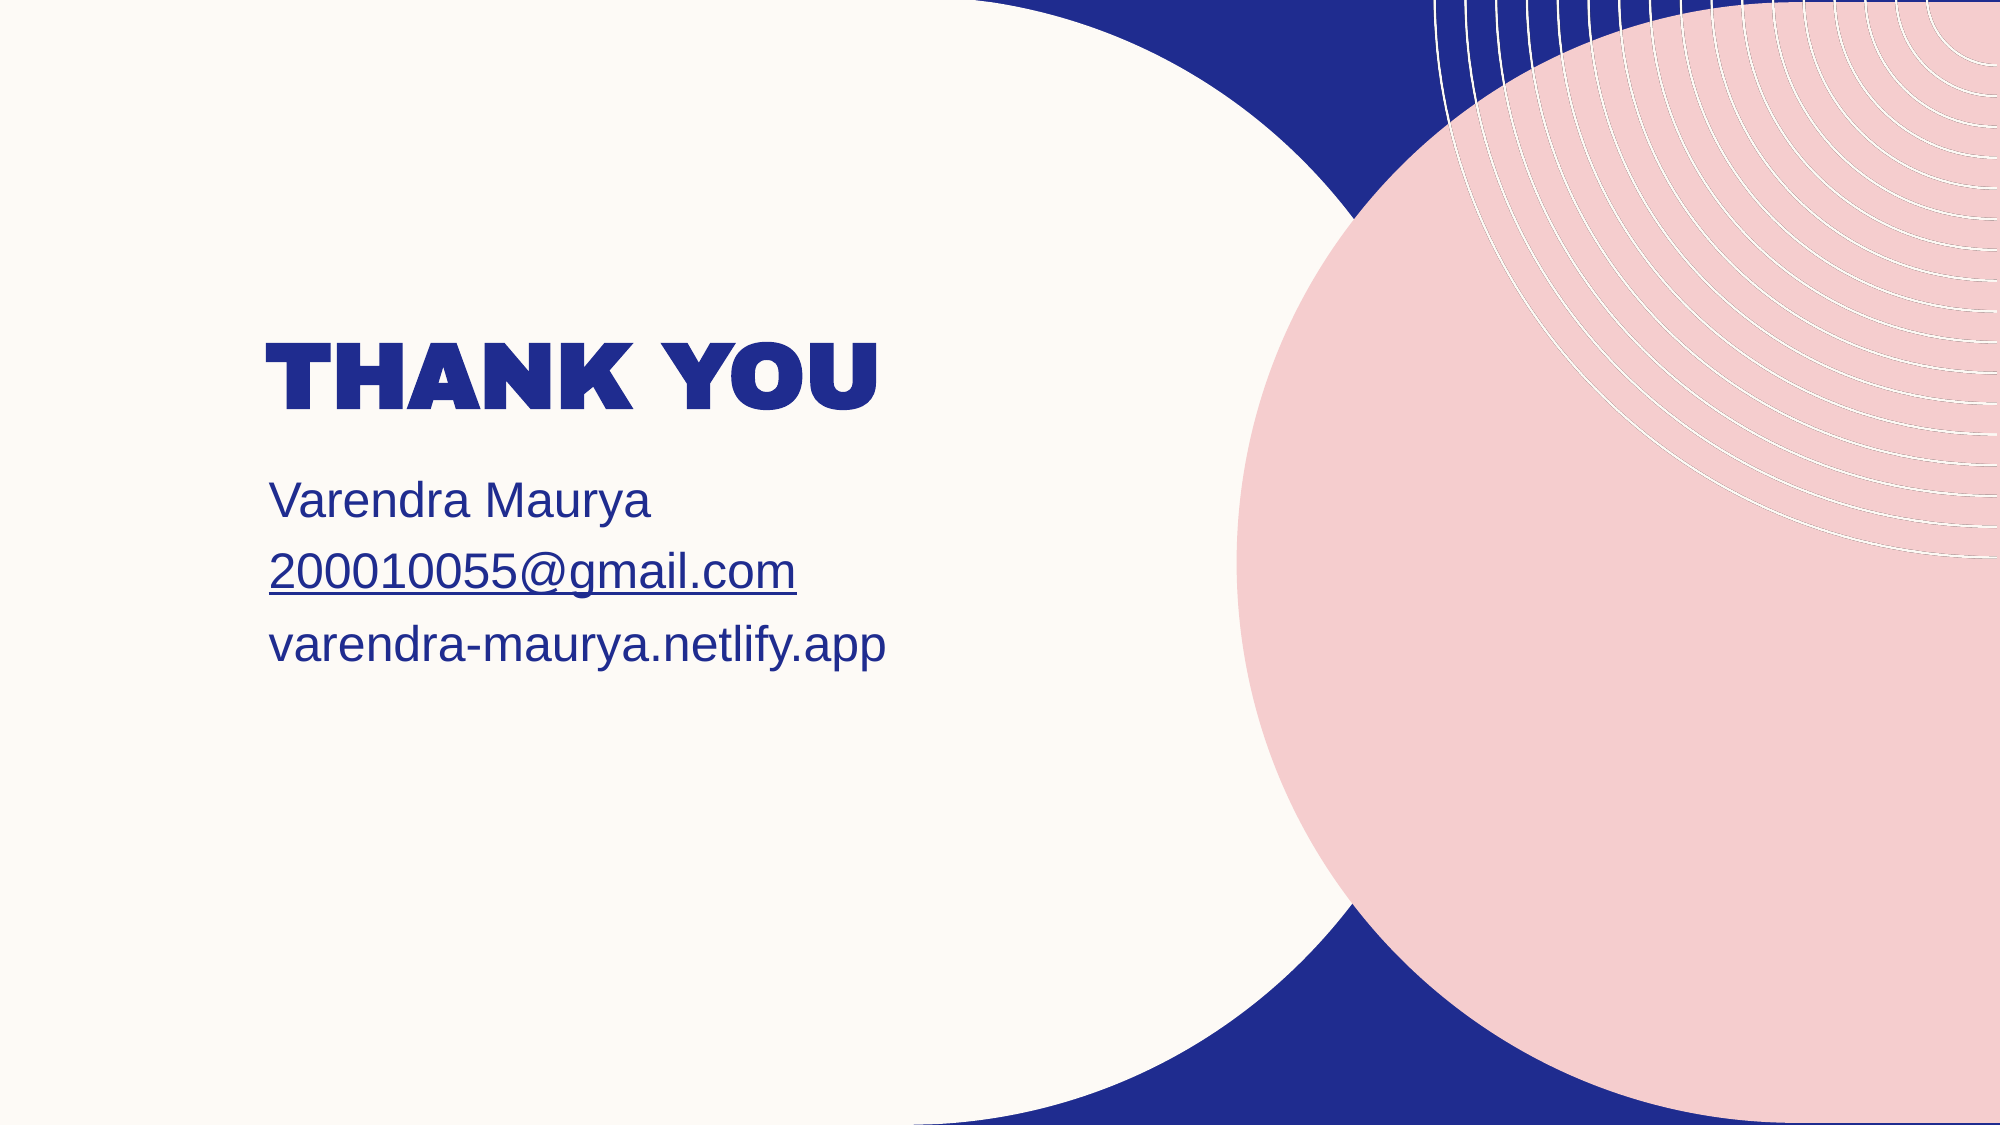

# THANK YOU
Varendra Maurya
200010055@gmail.com
varendra-maurya.netlify.app